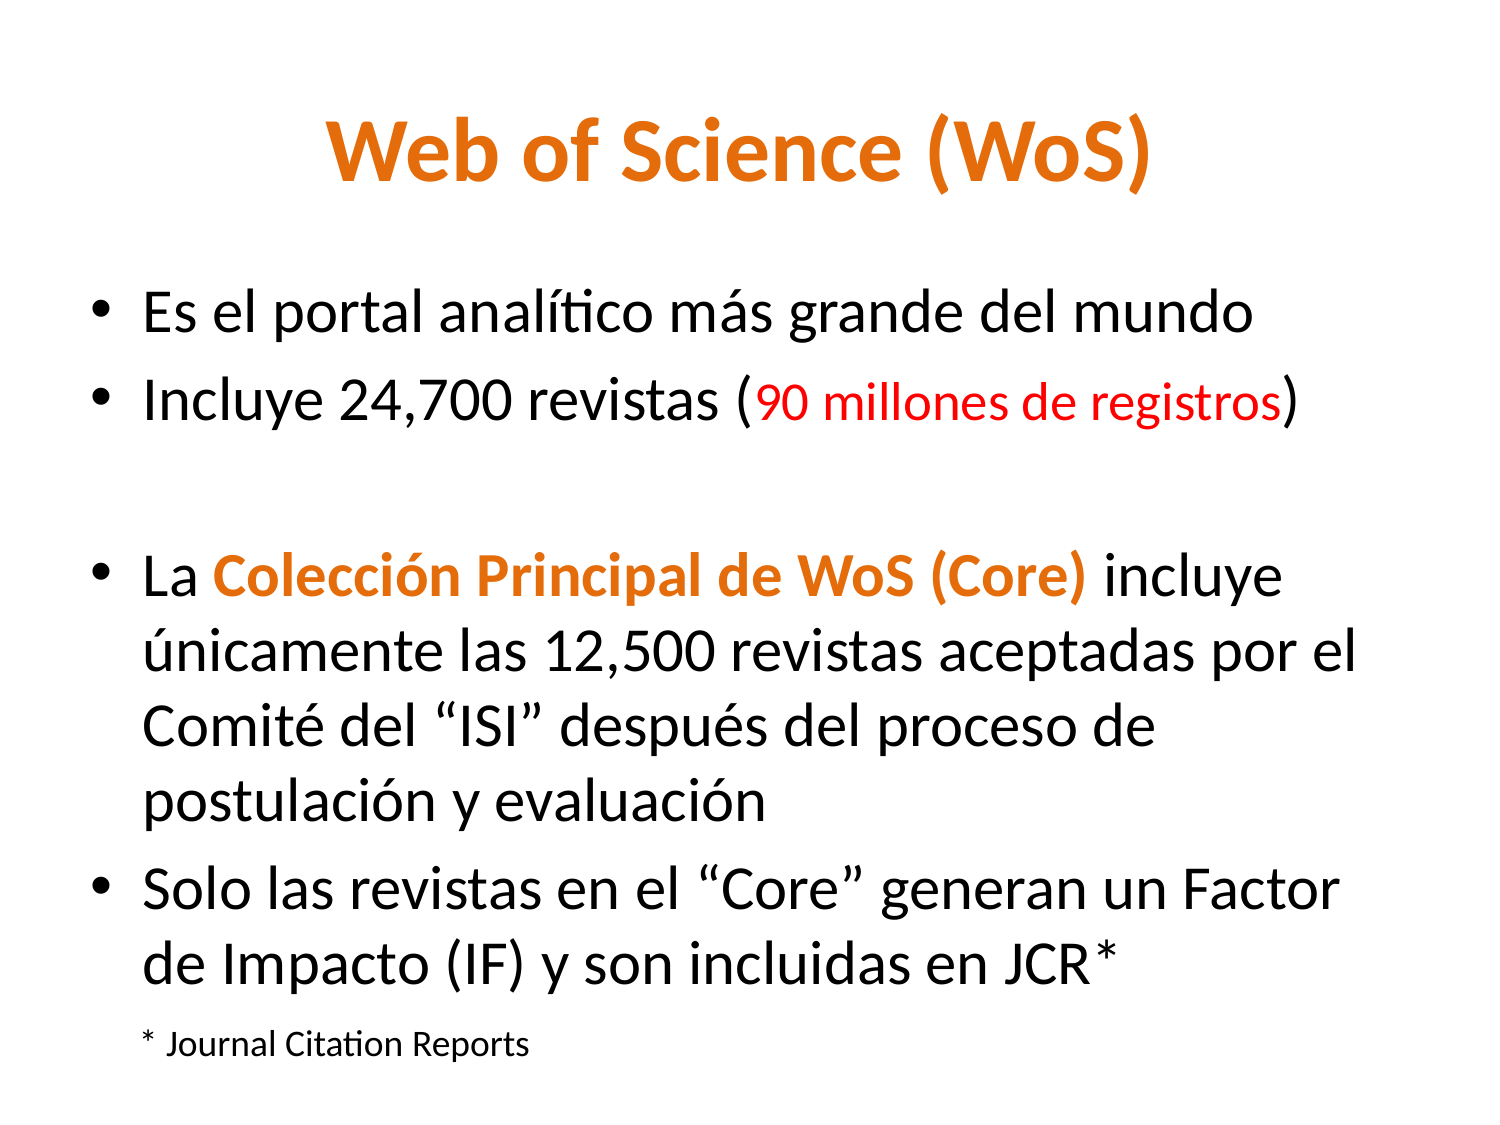

# Web of Science (WoS)
Es el portal analítico más grande del mundo
Incluye 24,700 revistas (90 millones de registros)

La Colección Principal de WoS (Core) incluye únicamente las 12,500 revistas aceptadas por el Comité del “ISI” después del proceso de postulación y evaluación
Solo las revistas en el “Core” generan un Factor de Impacto (IF) y son incluidas en JCR*
* Journal Citation Reports